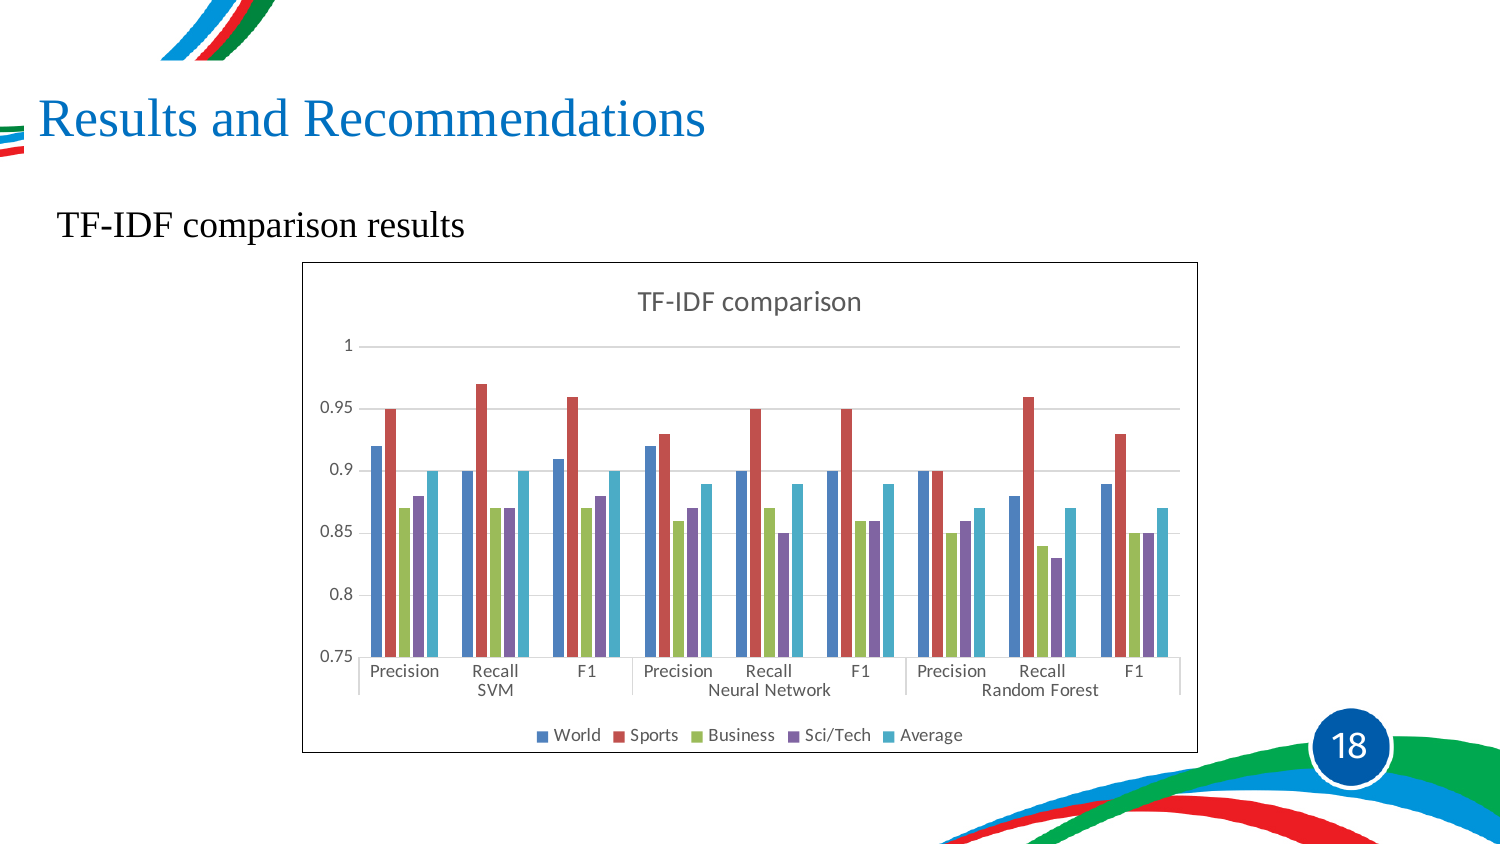

Results and Recommendations
TF-IDF comparison results

### Chart: TF-IDF comparison

| Category | World | Sports | Business | Sci/Tech | Average |
|---|---|---|---|---|---|
| Precision | 0.92 | 0.95 | 0.87 | 0.88 | 0.9 |
| Recall | 0.9 | 0.97 | 0.87 | 0.87 | 0.9 |
| F1 | 0.91 | 0.96 | 0.87 | 0.88 | 0.9 |
| Precision | 0.92 | 0.93 | 0.86 | 0.87 | 0.89 |
| Recall | 0.9 | 0.95 | 0.87 | 0.85 | 0.89 |
| F1 | 0.9 | 0.95 | 0.86 | 0.86 | 0.89 |
| Precision | 0.9 | 0.9 | 0.85 | 0.86 | 0.87 |
| Recall | 0.88 | 0.96 | 0.84 | 0.83 | 0.87 |
| F1 | 0.89 | 0.93 | 0.85 | 0.85 | 0.87 |
18